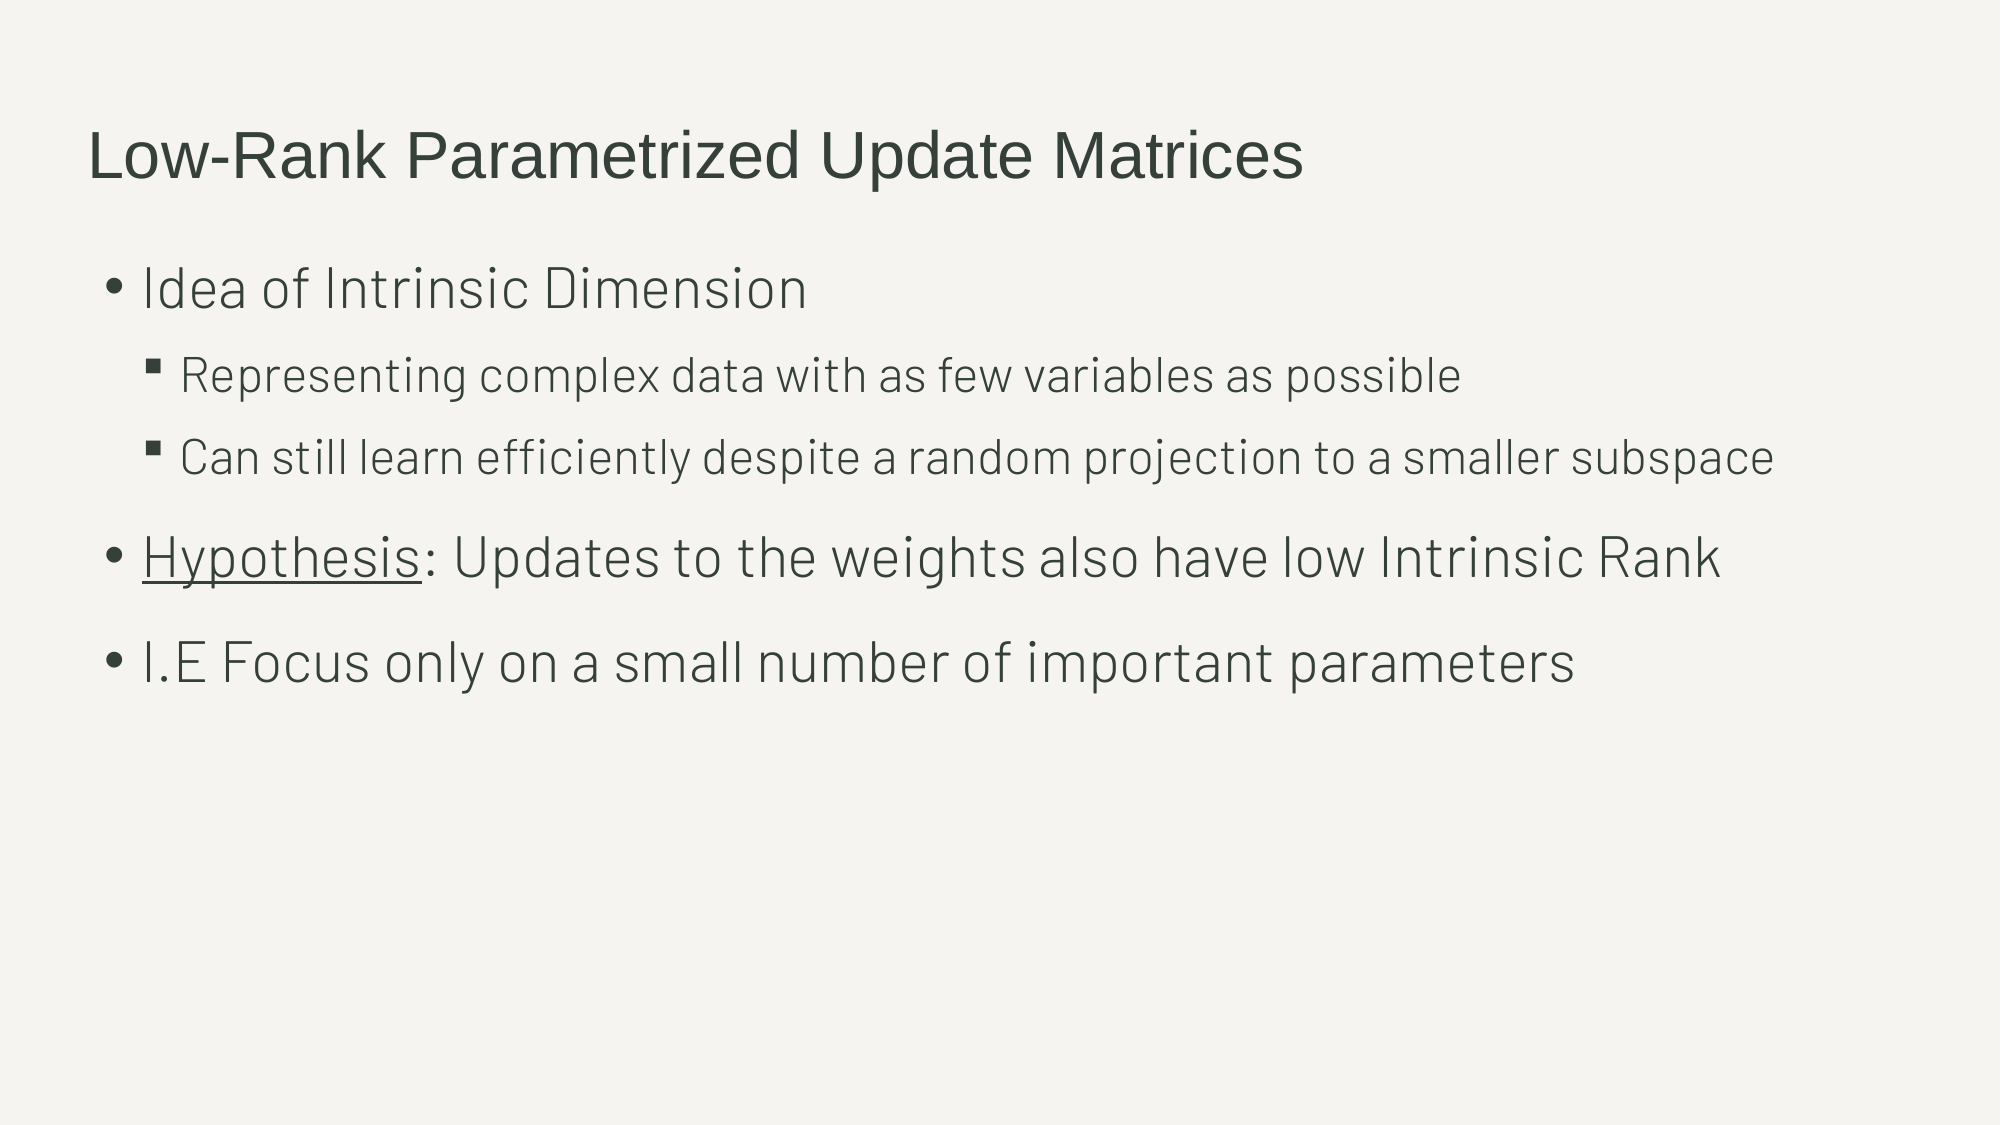

# Low-Rank Parametrized Update Matrices
Idea of Intrinsic Dimension
Representing complex data with as few variables as possible
Can still learn efficiently despite a random projection to a smaller subspace
Hypothesis: Updates to the weights also have low Intrinsic Rank
I.E Focus only on a small number of important parameters